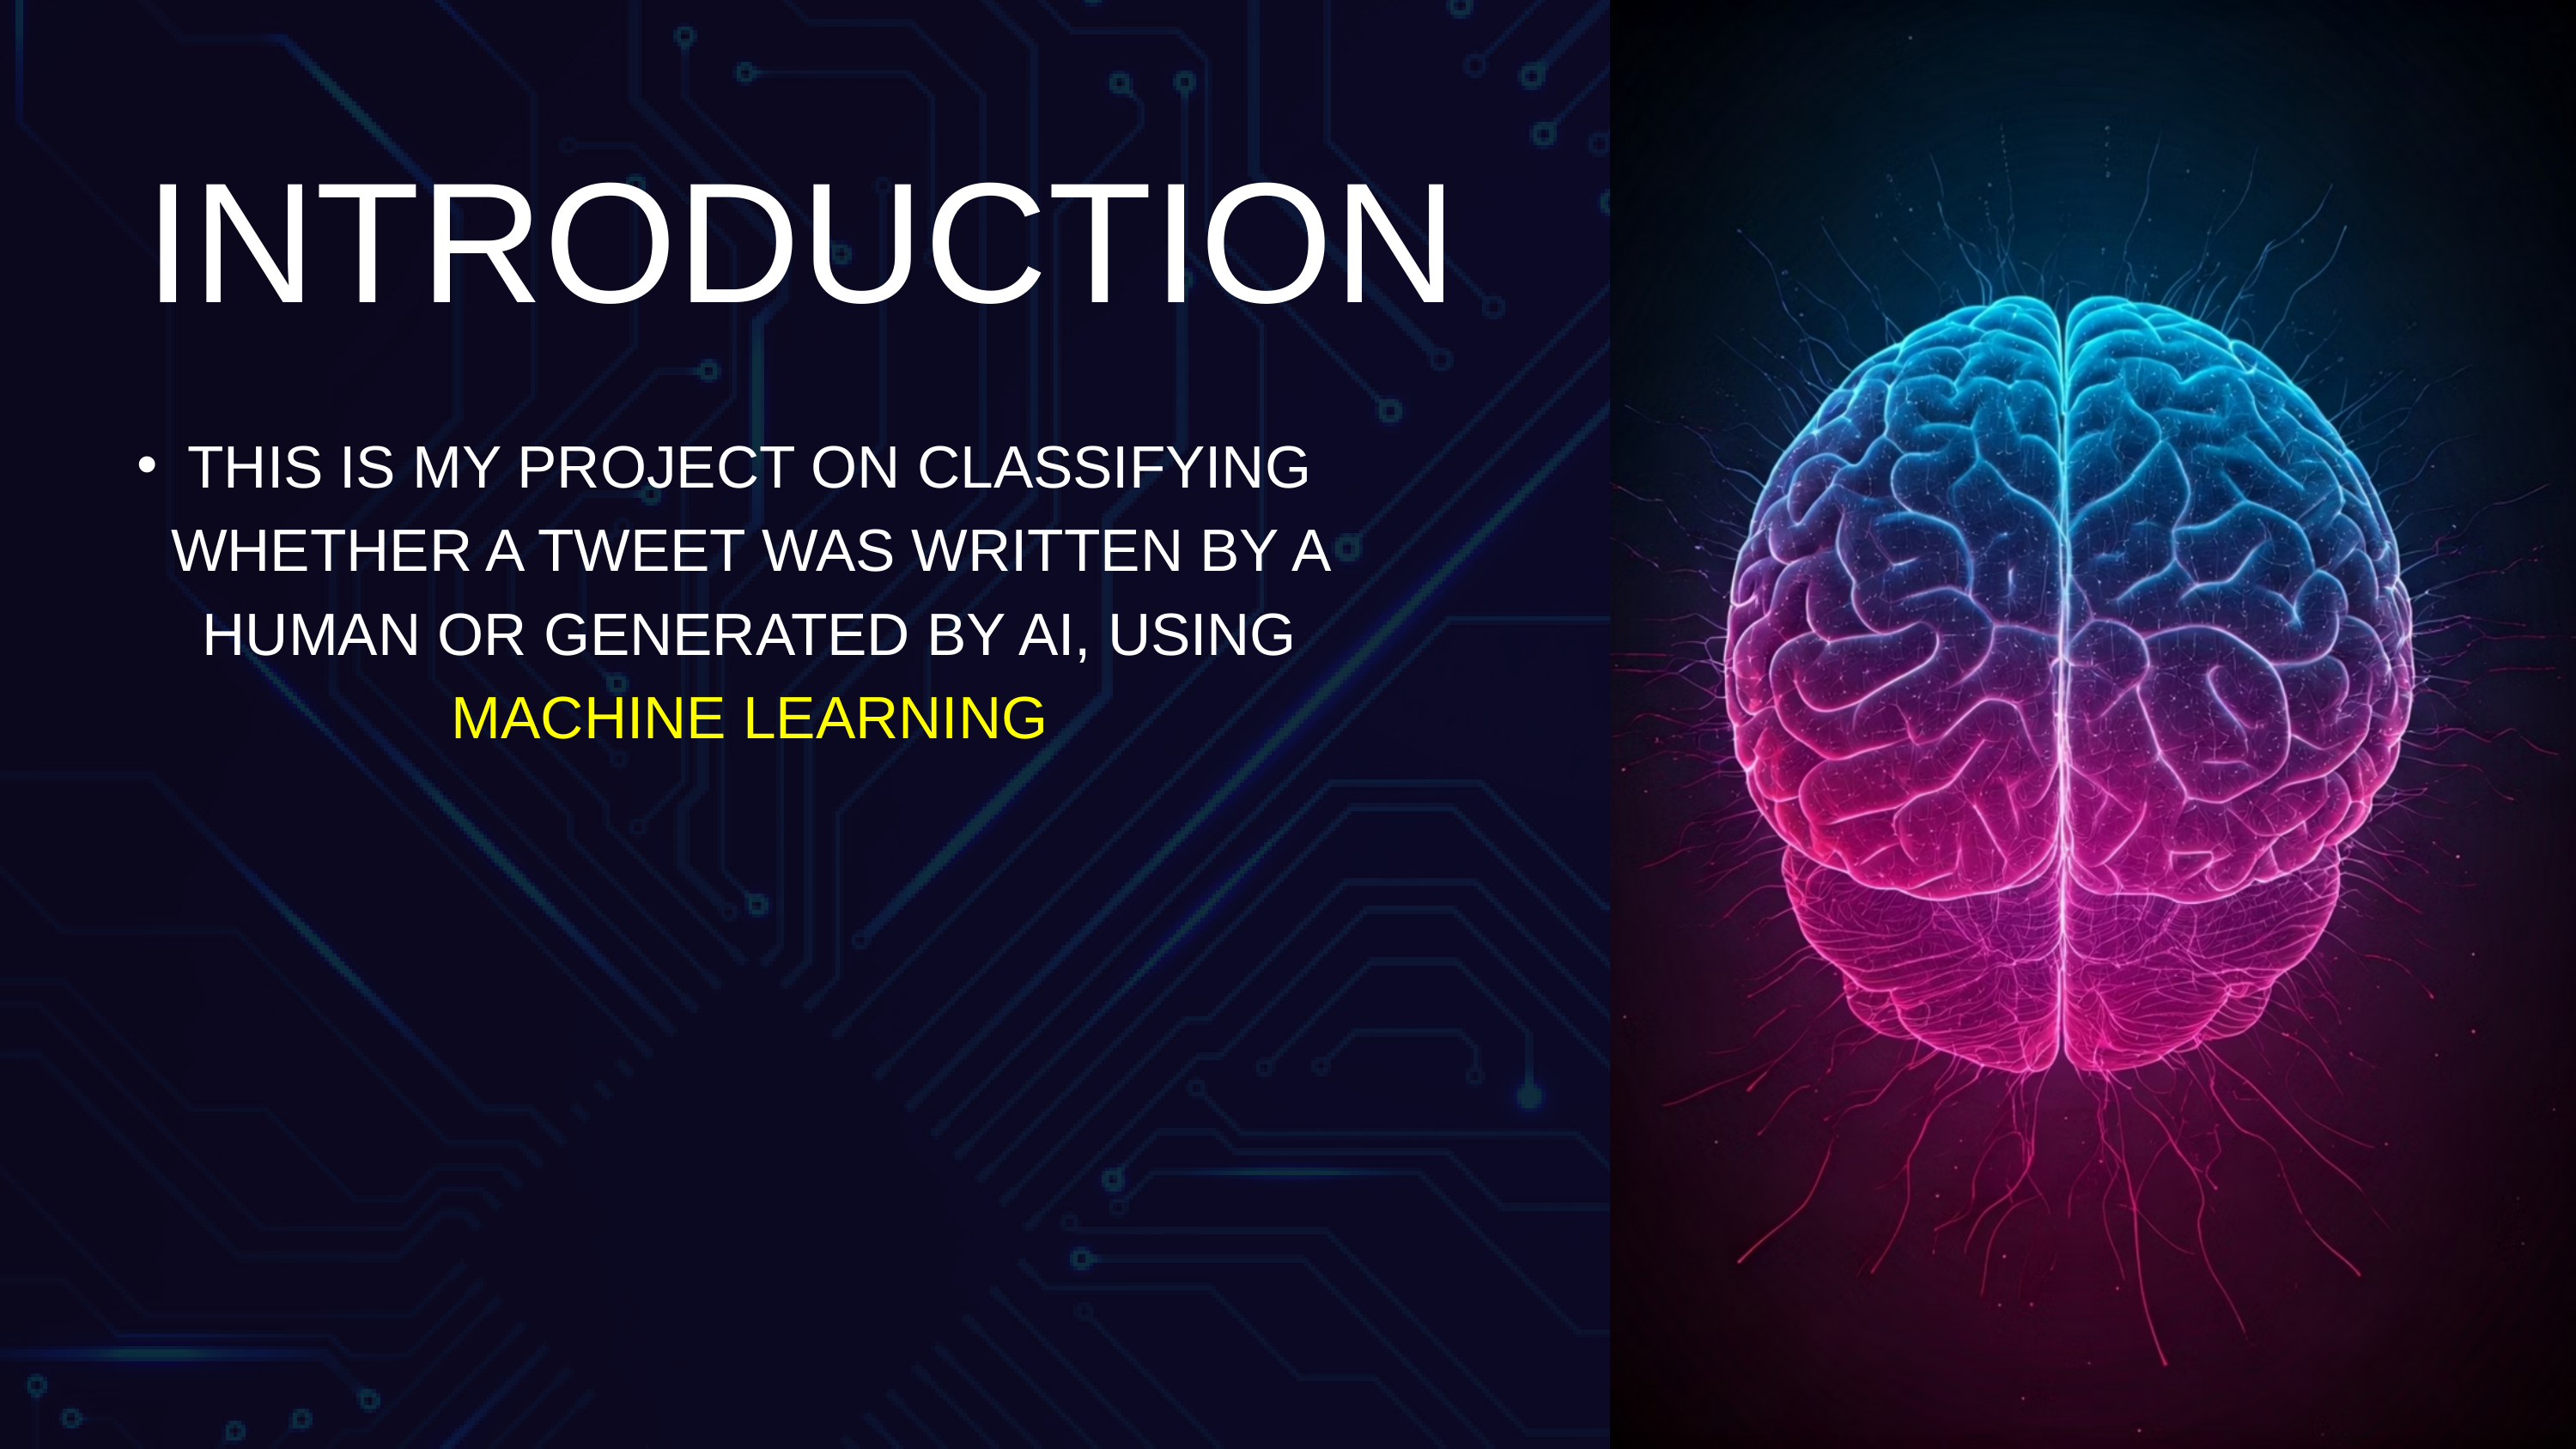

INTRODUCTION
THIS IS MY PROJECT ON CLASSIFYING WHETHER A TWEET WAS WRITTEN BY A HUMAN OR GENERATED BY AI, USING MACHINE LEARNING